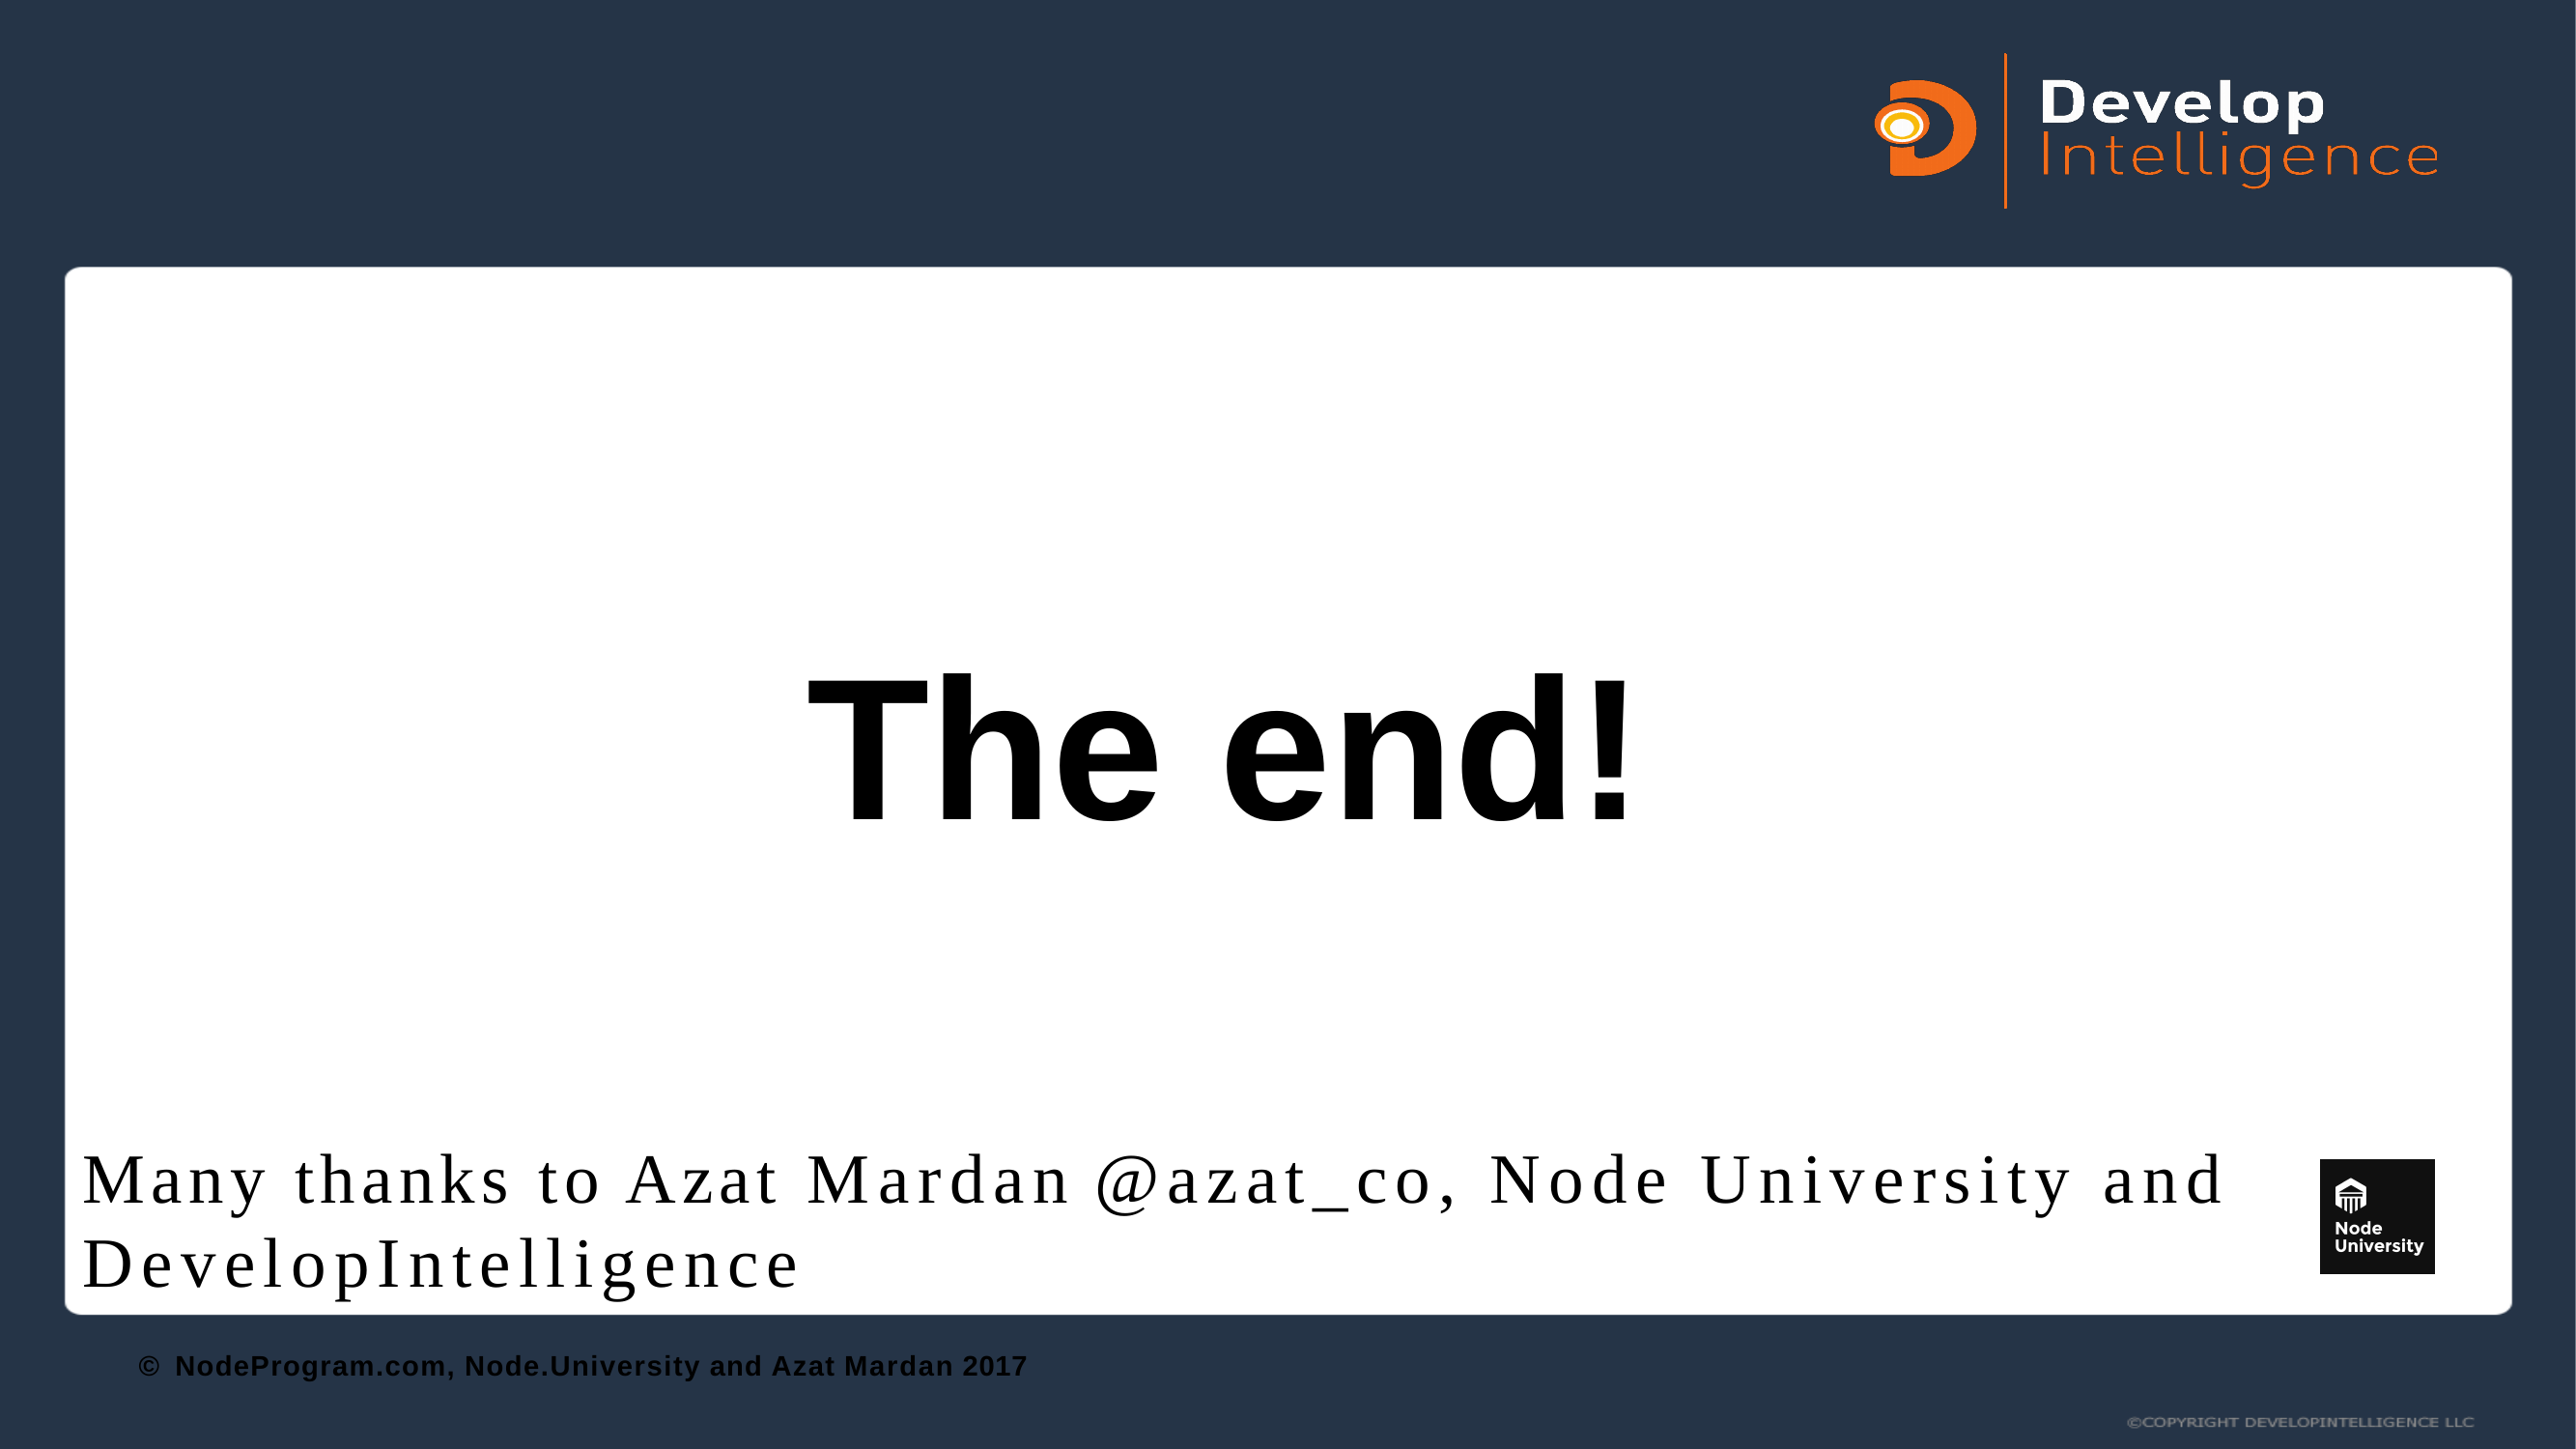

The end!
Many thanks to Azat Mardan @azat_co, Node University and DevelopIntelligence

© NodeProgram.com, Node.University and Azat Mardan 2017